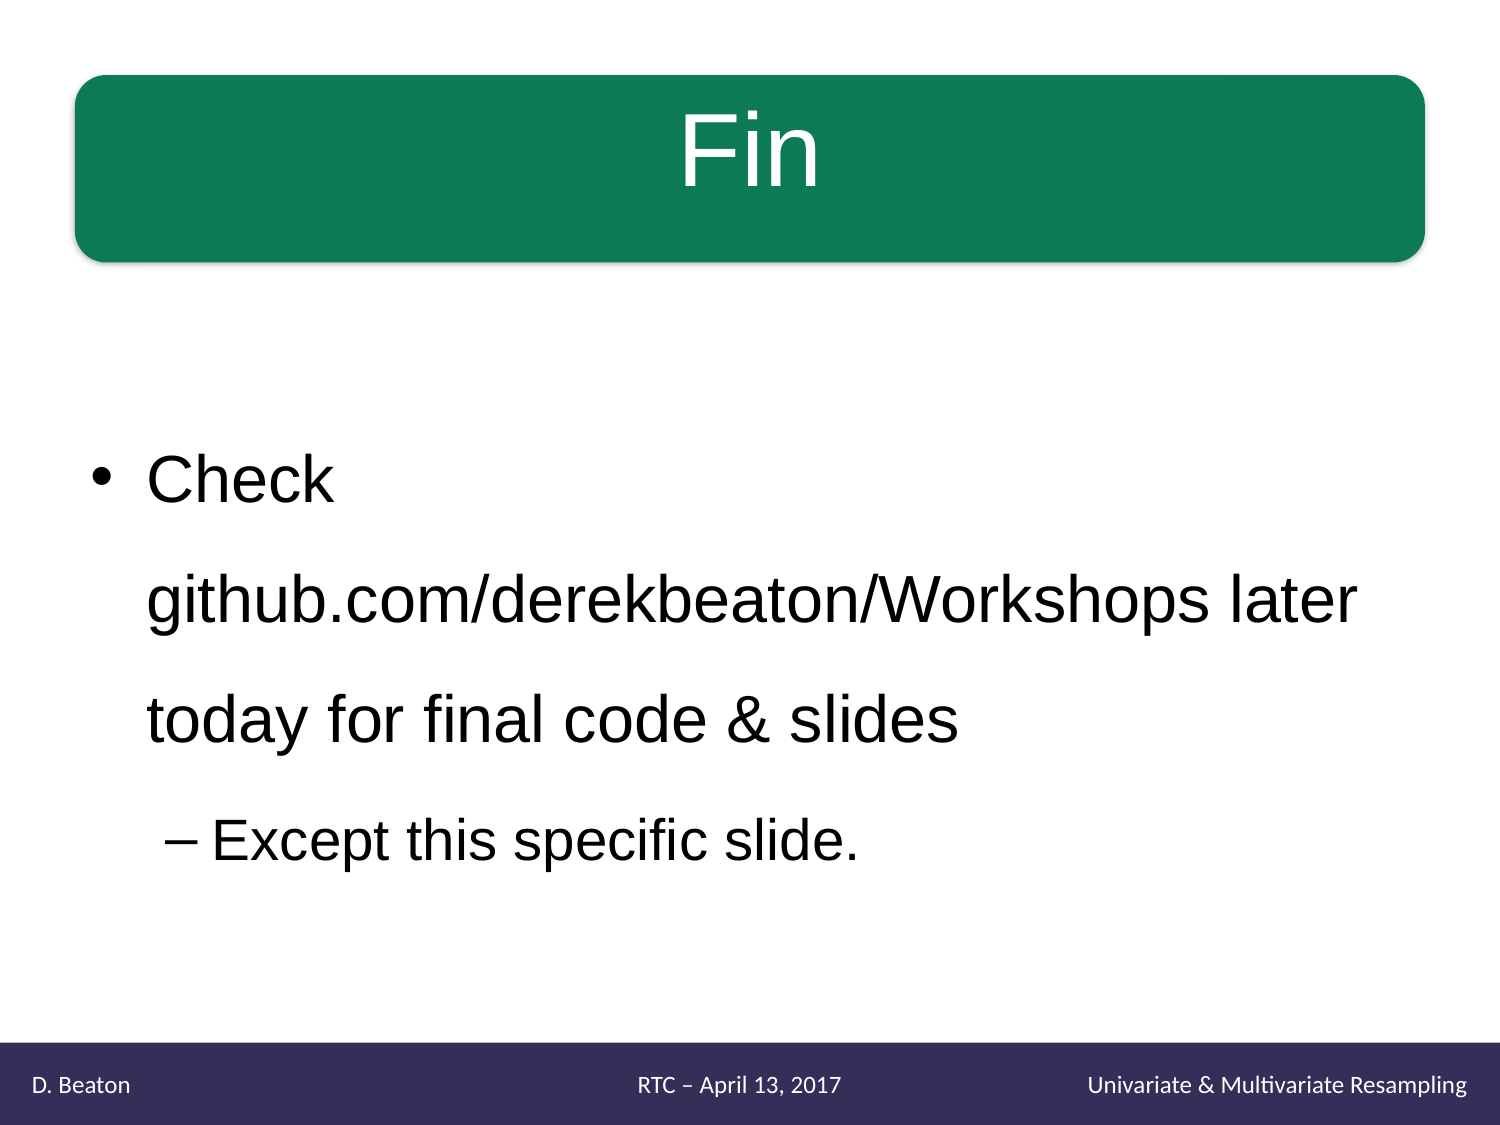

# Fin
Check github.com/derekbeaton/Workshops later today for final code & slides
Except this specific slide.